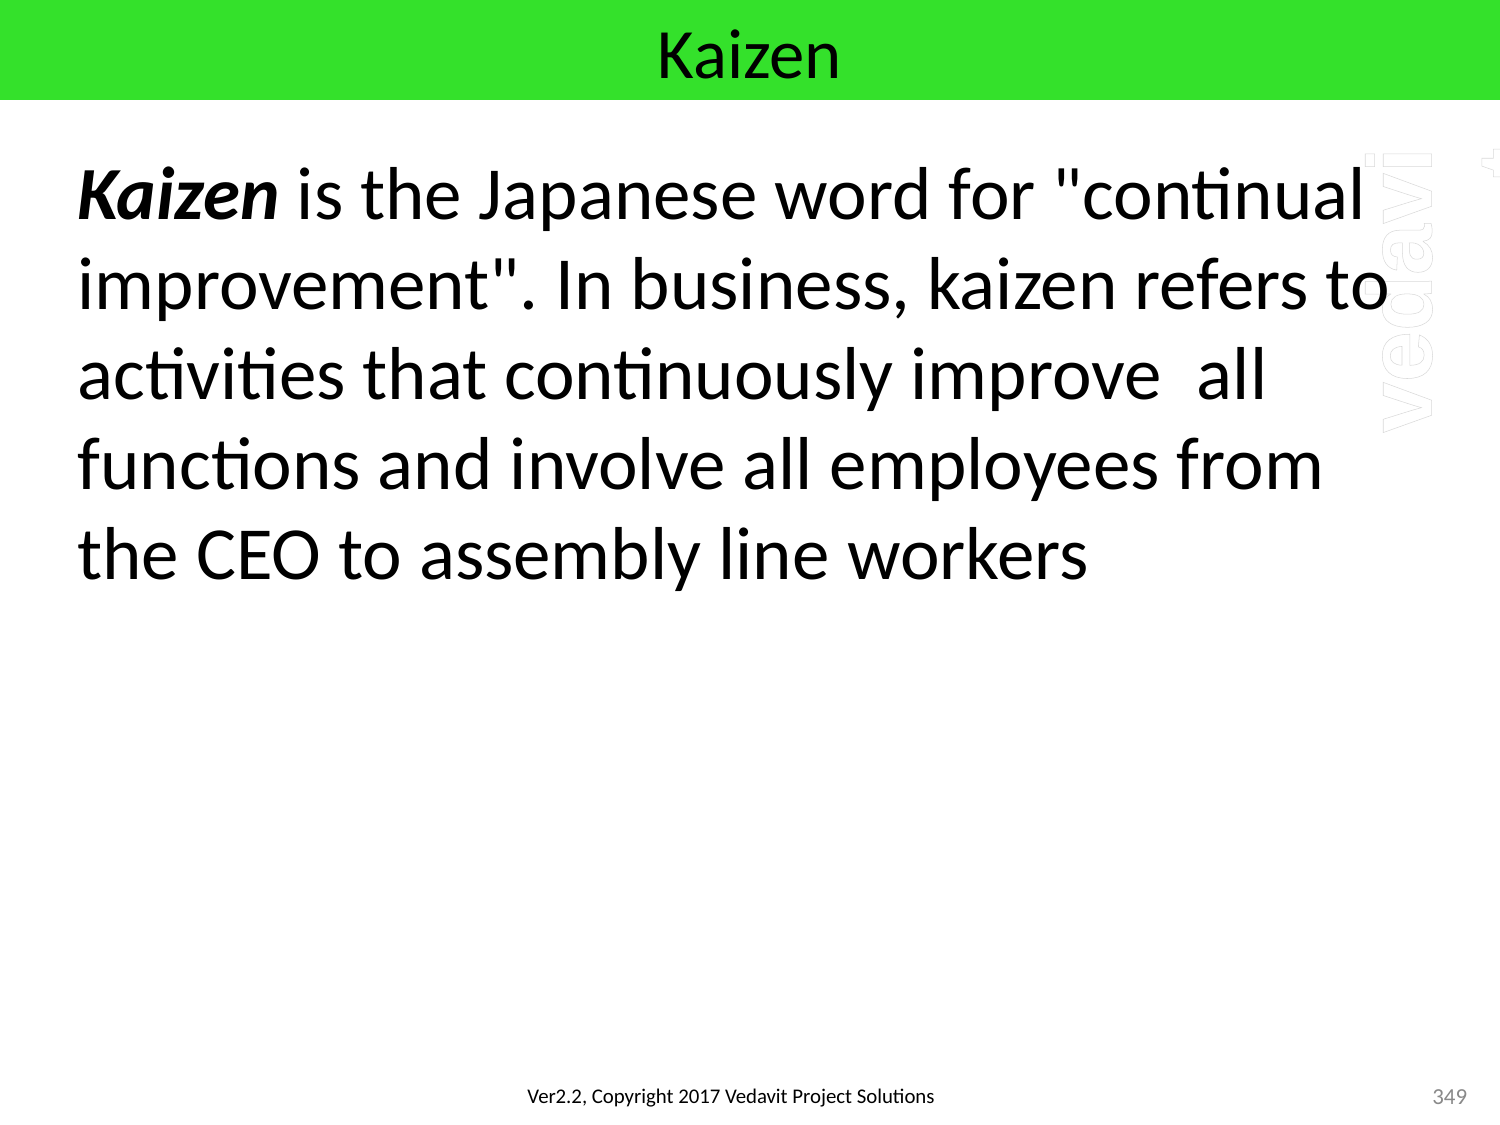

# Kaizen

Kaizen is the Japanese word for "continual improvement". In business, kaizen refers to activities that continuously improve  all functions and involve all employees from the CEO to assembly line workers
349